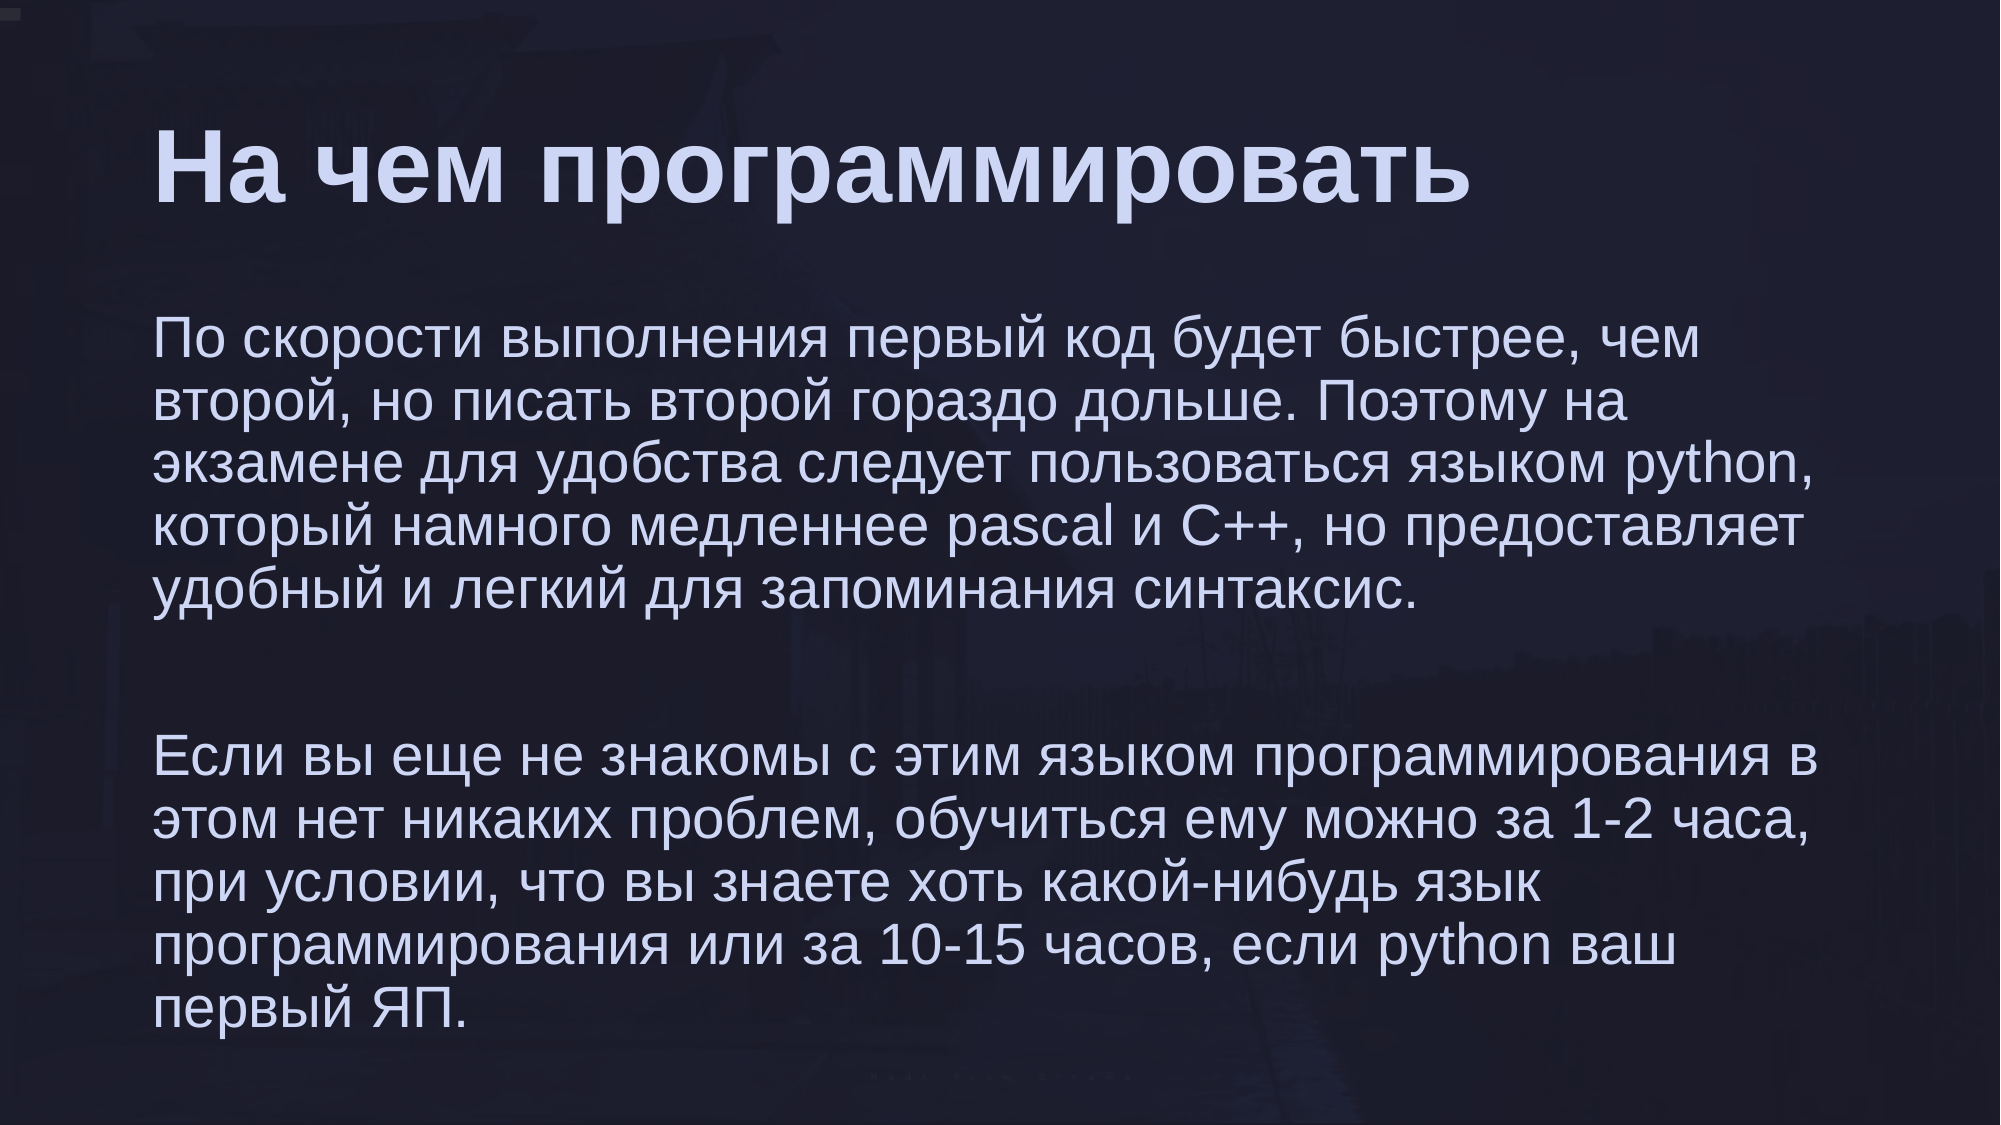

# На чем программировать
По скорости выполнения первый код будет быстрее, чем второй, но писать второй гораздо дольше. Поэтому на экзамене для удобства следует пользоваться языком python, который намного медленнее pascal и C++, но предоставляет удобный и легкий для запоминания синтаксис.

Если вы еще не знакомы с этим языком программирования в этом нет никаких проблем, обучиться ему можно за 1-2 часа, при условии, что вы знаете хоть какой-нибудь язык программирования или за 10-15 часов, если python ваш первый ЯП.